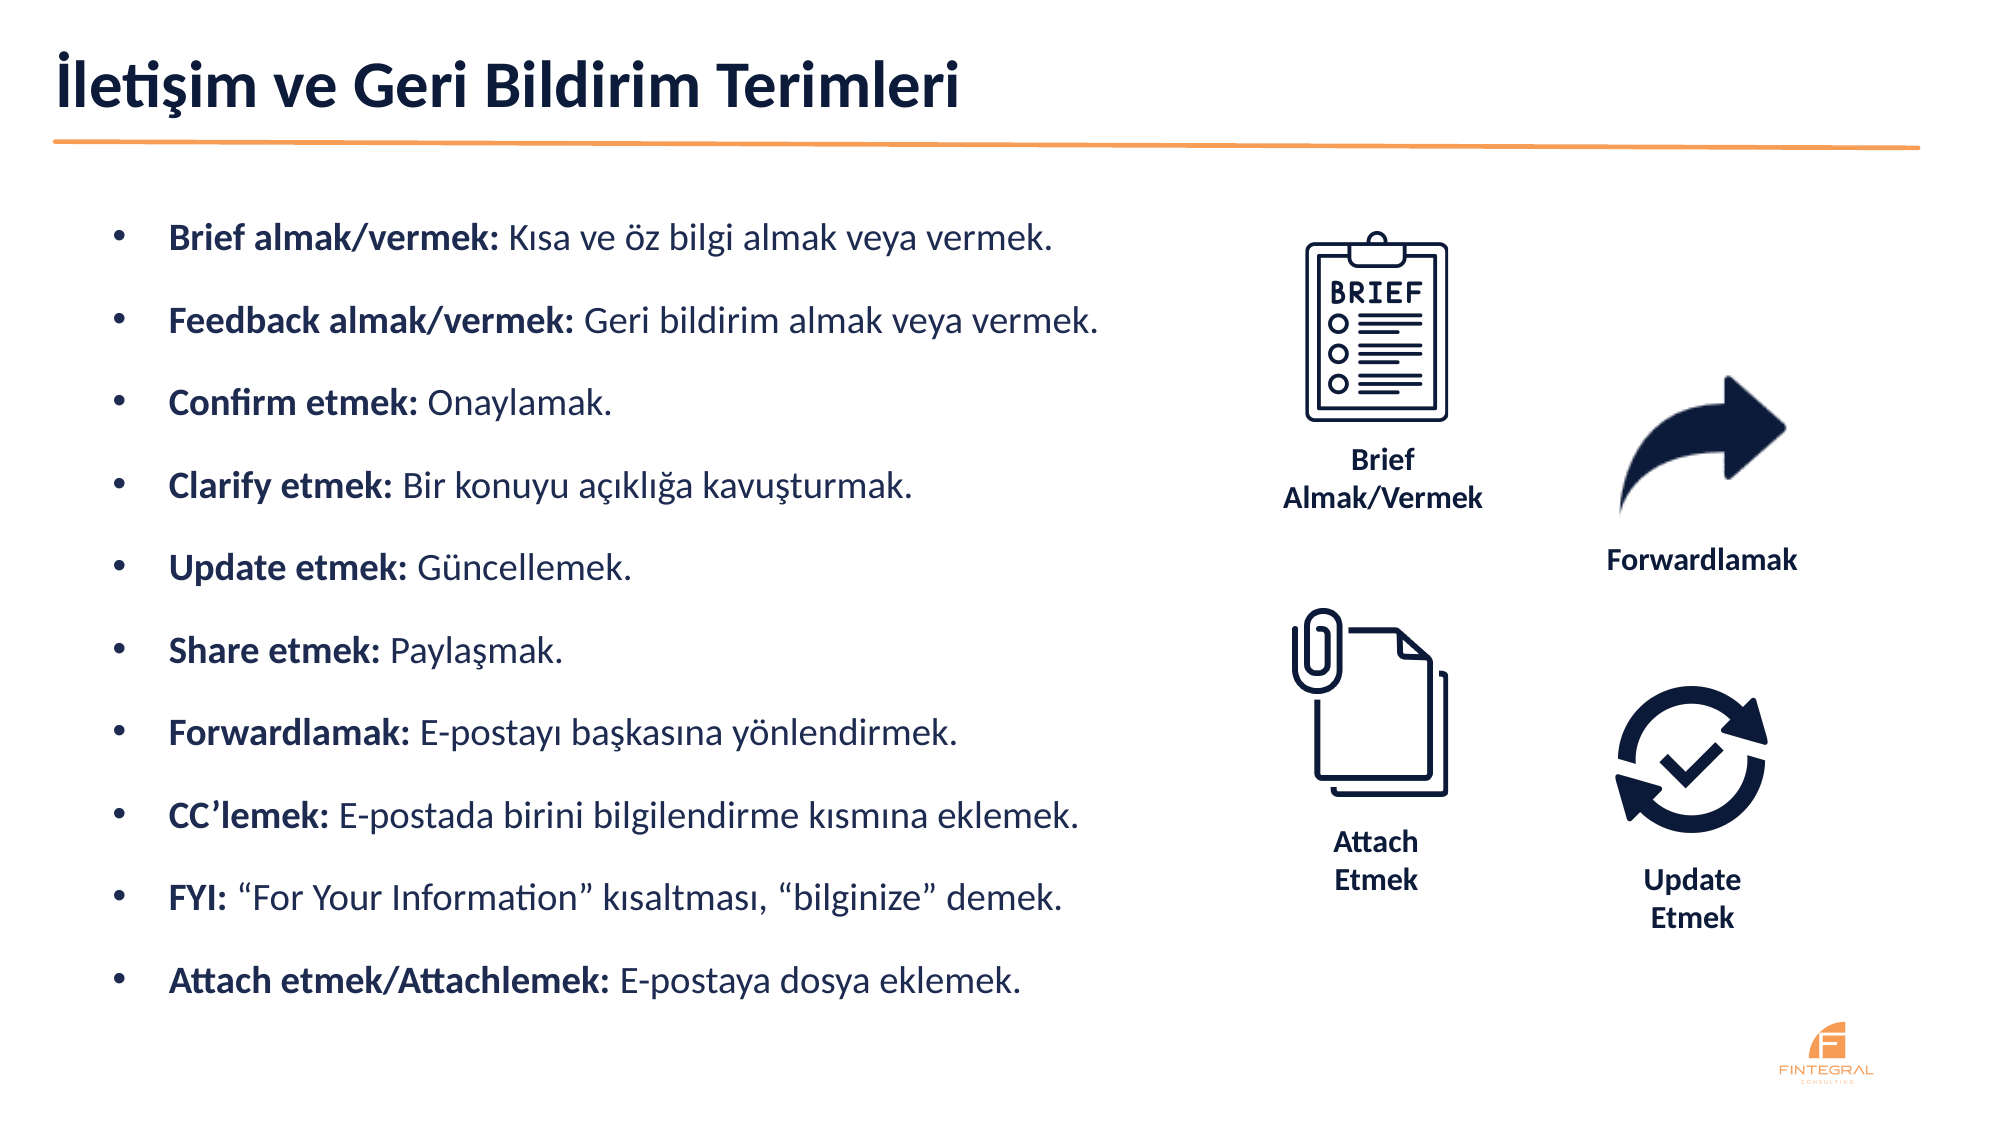

İletişim ve Geri Bildirim Terimleri

Brief almak/vermek: Kısa ve öz bilgi almak veya vermek.
Feedback almak/vermek: Geri bildirim almak veya vermek.
Confirm etmek: Onaylamak.
Clarify etmek: Bir konuyu açıklığa kavuşturmak.
Update etmek: Güncellemek.
Share etmek: Paylaşmak.
Forwardlamak: E-postayı başkasına yönlendirmek.
CC’lemek: E-postada birini bilgilendirme kısmına eklemek.
FYI: “For Your Information” kısaltması, “bilginize” demek.
Attach etmek/Attachlemek: E-postaya dosya eklemek.

Brief Almak/Vermek
Forwardlamak

Attach Etmek
Update Etmek